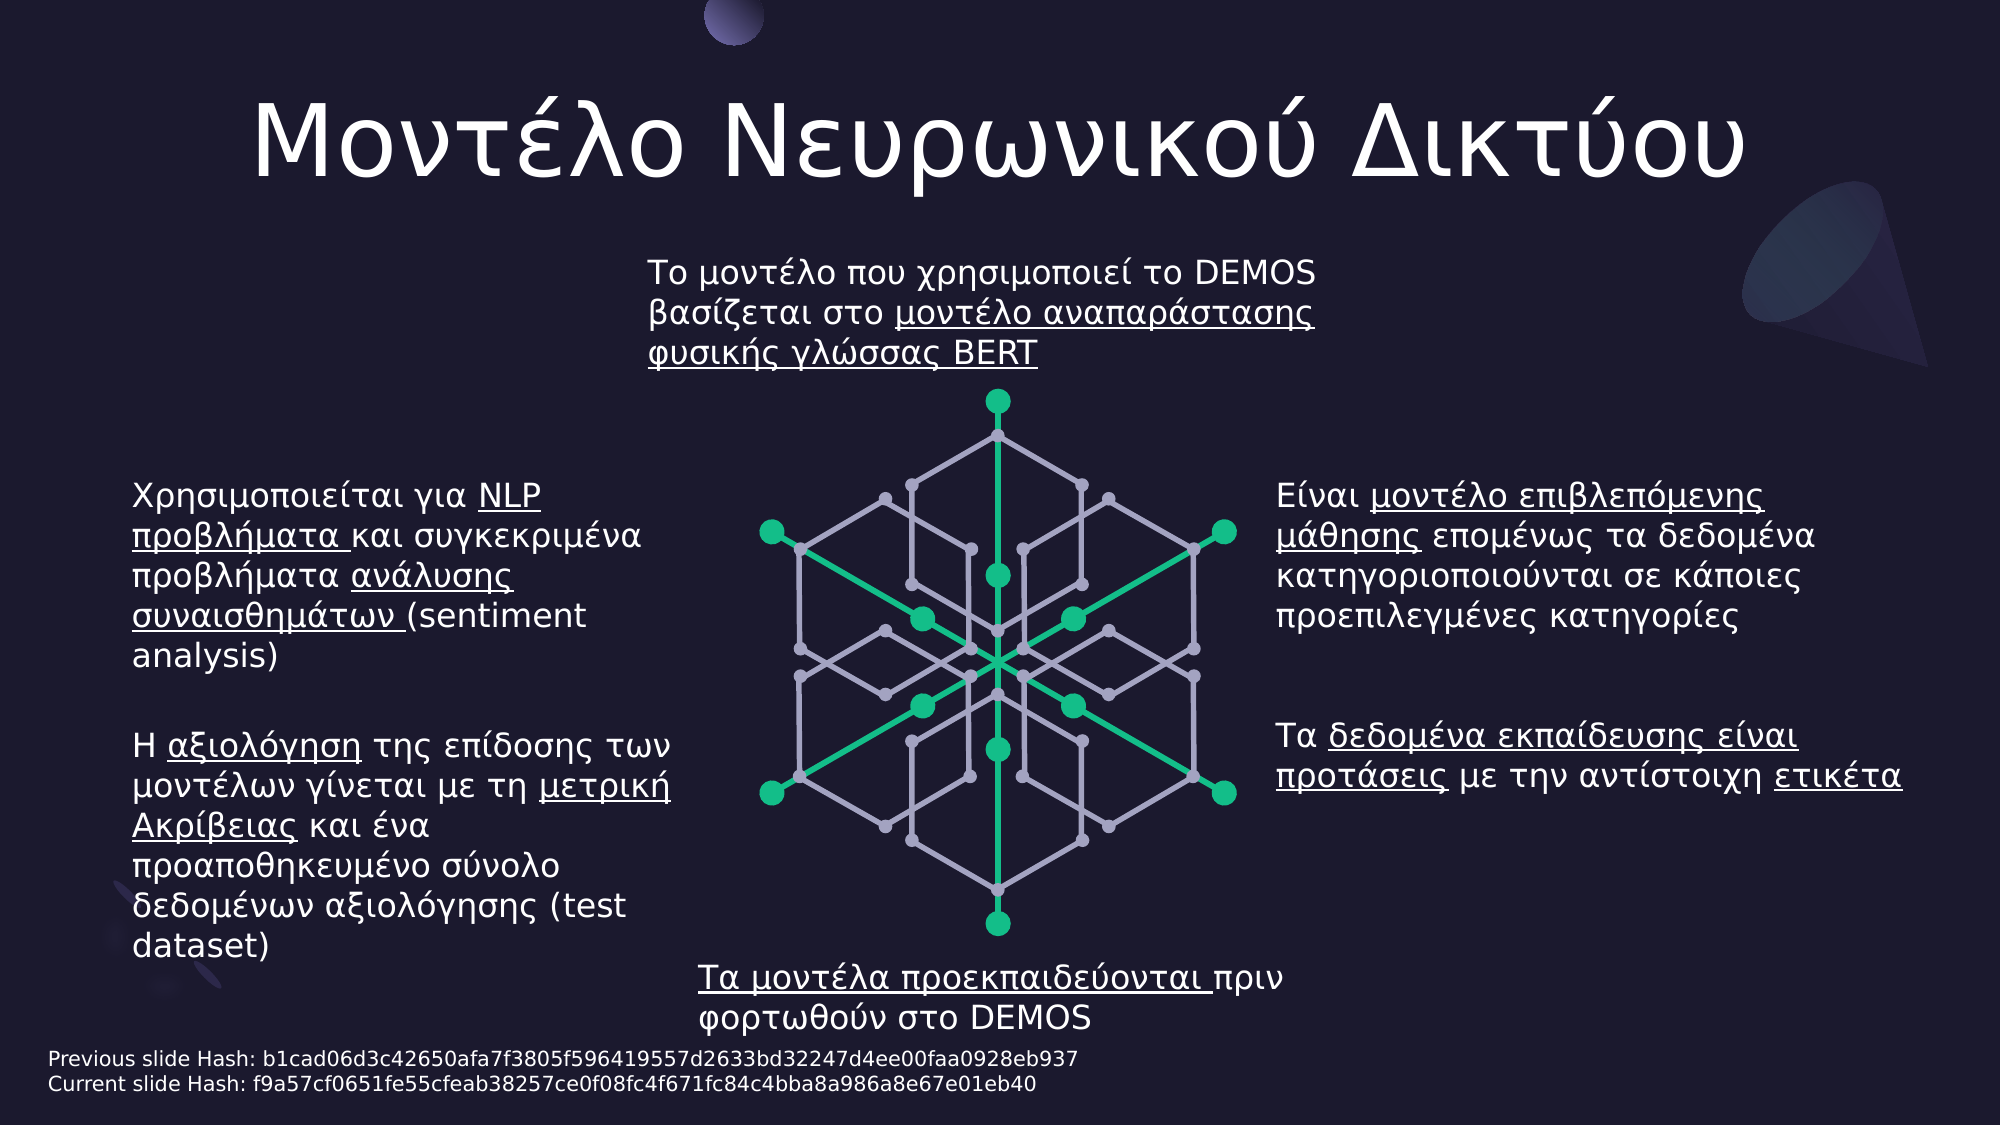

# Μοντέλο Νευρωνικού Δικτύου

Το μοντέλο που χρησιμοποιεί το DEMOS βασίζεται στο μοντέλο αναπαράστασης φυσικής γλώσσας BERT

Χρησιμοποιείται για NLP προβλήματα και συγκεκριμένα προβλήματα ανάλυσης συναισθημάτων (sentiment analysis)

Είναι μοντέλο επιβλεπόμενης μάθησης επομένως τα δεδομένα κατηγοριοποιούνται σε κάποιες προεπιλεγμένες κατηγορίες
Τα δεδομένα εκπαίδευσης είναι προτάσεις με την αντίστοιχη ετικέτα

Η αξιολόγηση της επίδοσης των μοντέλων γίνεται με τη μετρική Ακρίβειας και ένα προαποθηκευμένο σύνολο δεδομένων αξιολόγησης (test dataset)
Τα μοντέλα προεκπαιδεύονται πριν φορτωθούν στο DEMOS
Previous slide Hash: b1cad06d3c42650afa7f3805f596419557d2633bd32247d4ee00faa0928eb937
Current slide Hash: f9a57cf0651fe55cfeab38257ce0f08fc4f671fc84c4bba8a986a8e67e01eb40